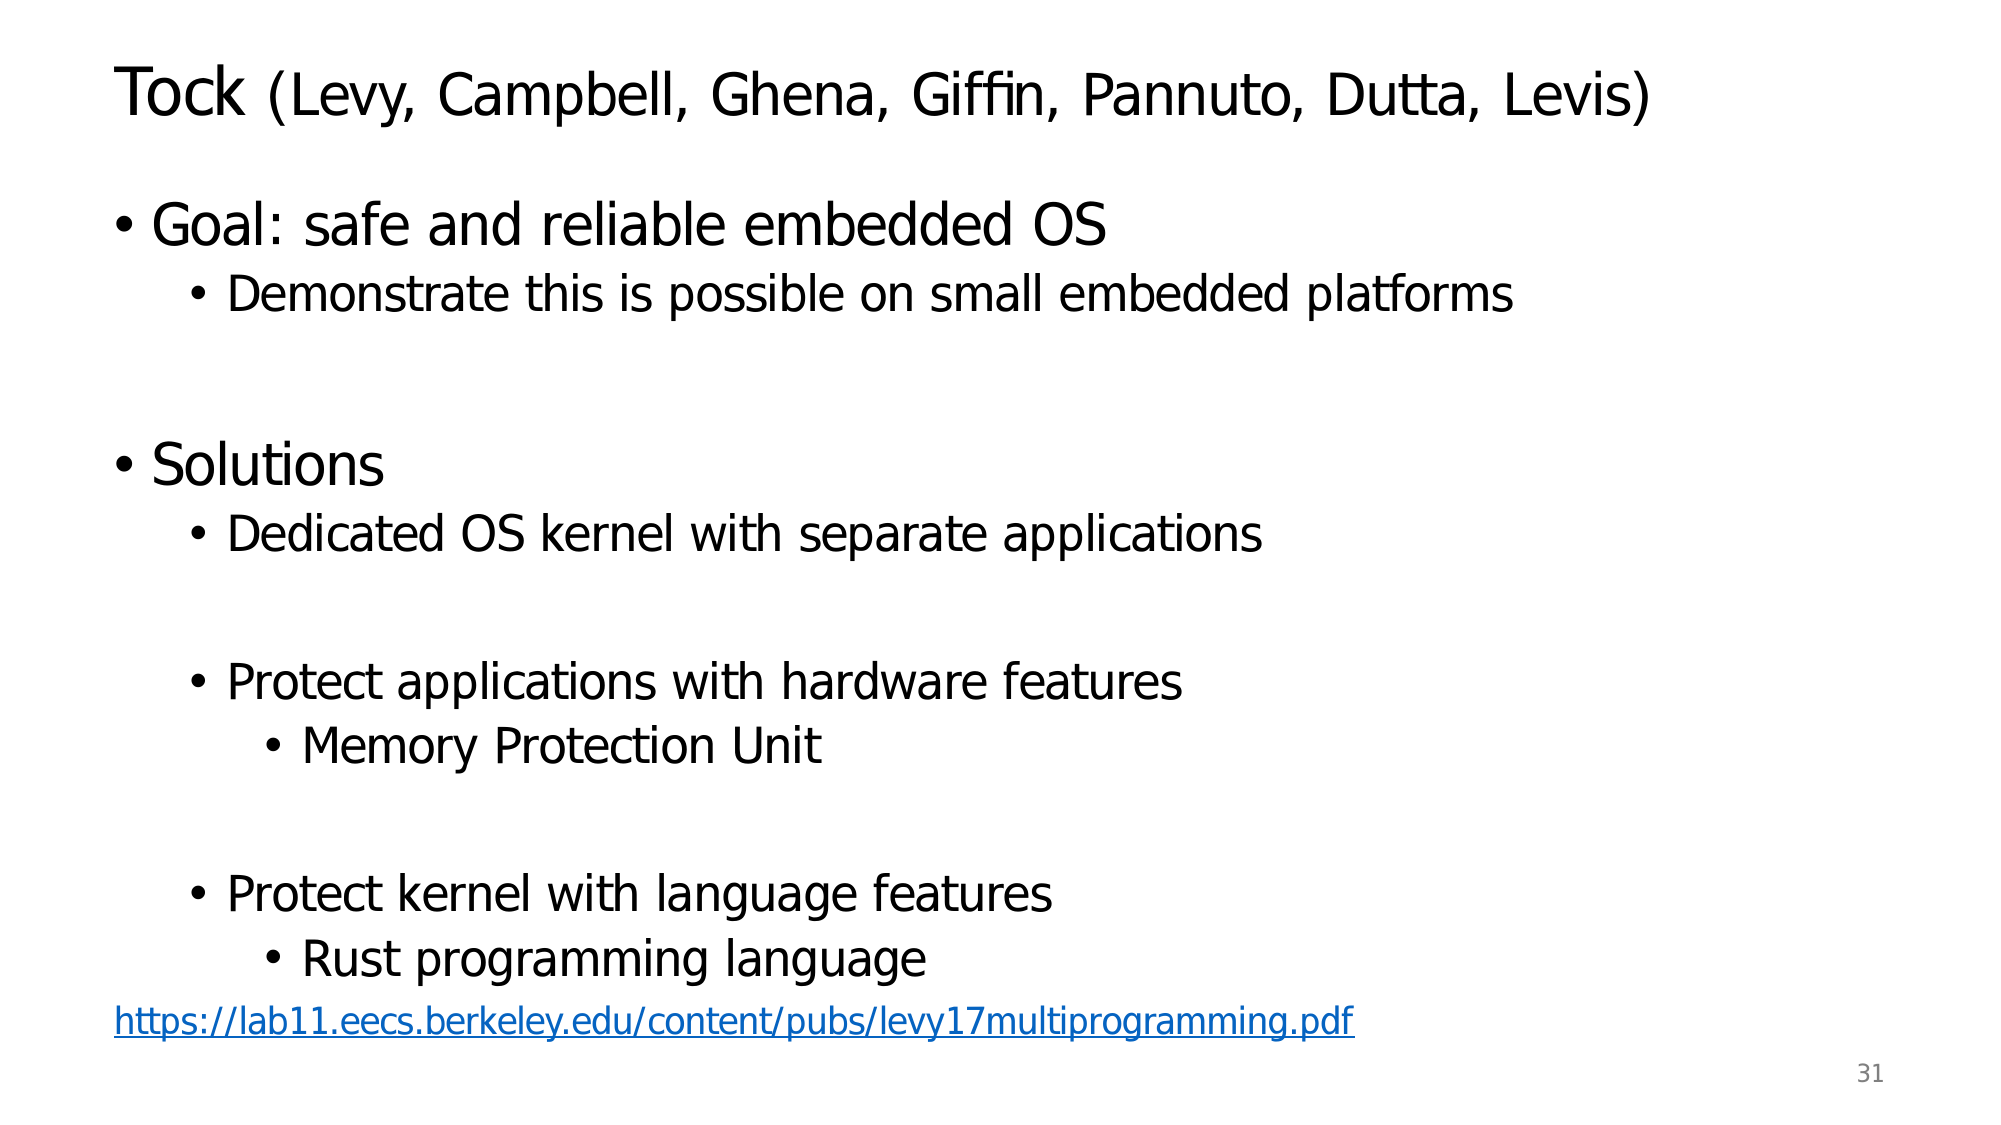

# Tock (Levy, Campbell, Ghena, Giffin, Pannuto, Dutta, Levis)
Goal: safe and reliable embedded OS
Demonstrate this is possible on small embedded platforms

Solutions
Dedicated OS kernel with separate applications

Protect applications with hardware features
Memory Protection Unit

Protect kernel with language features
Rust programming language
https://lab11.eecs.berkeley.edu/content/pubs/levy17multiprogramming.pdf
31